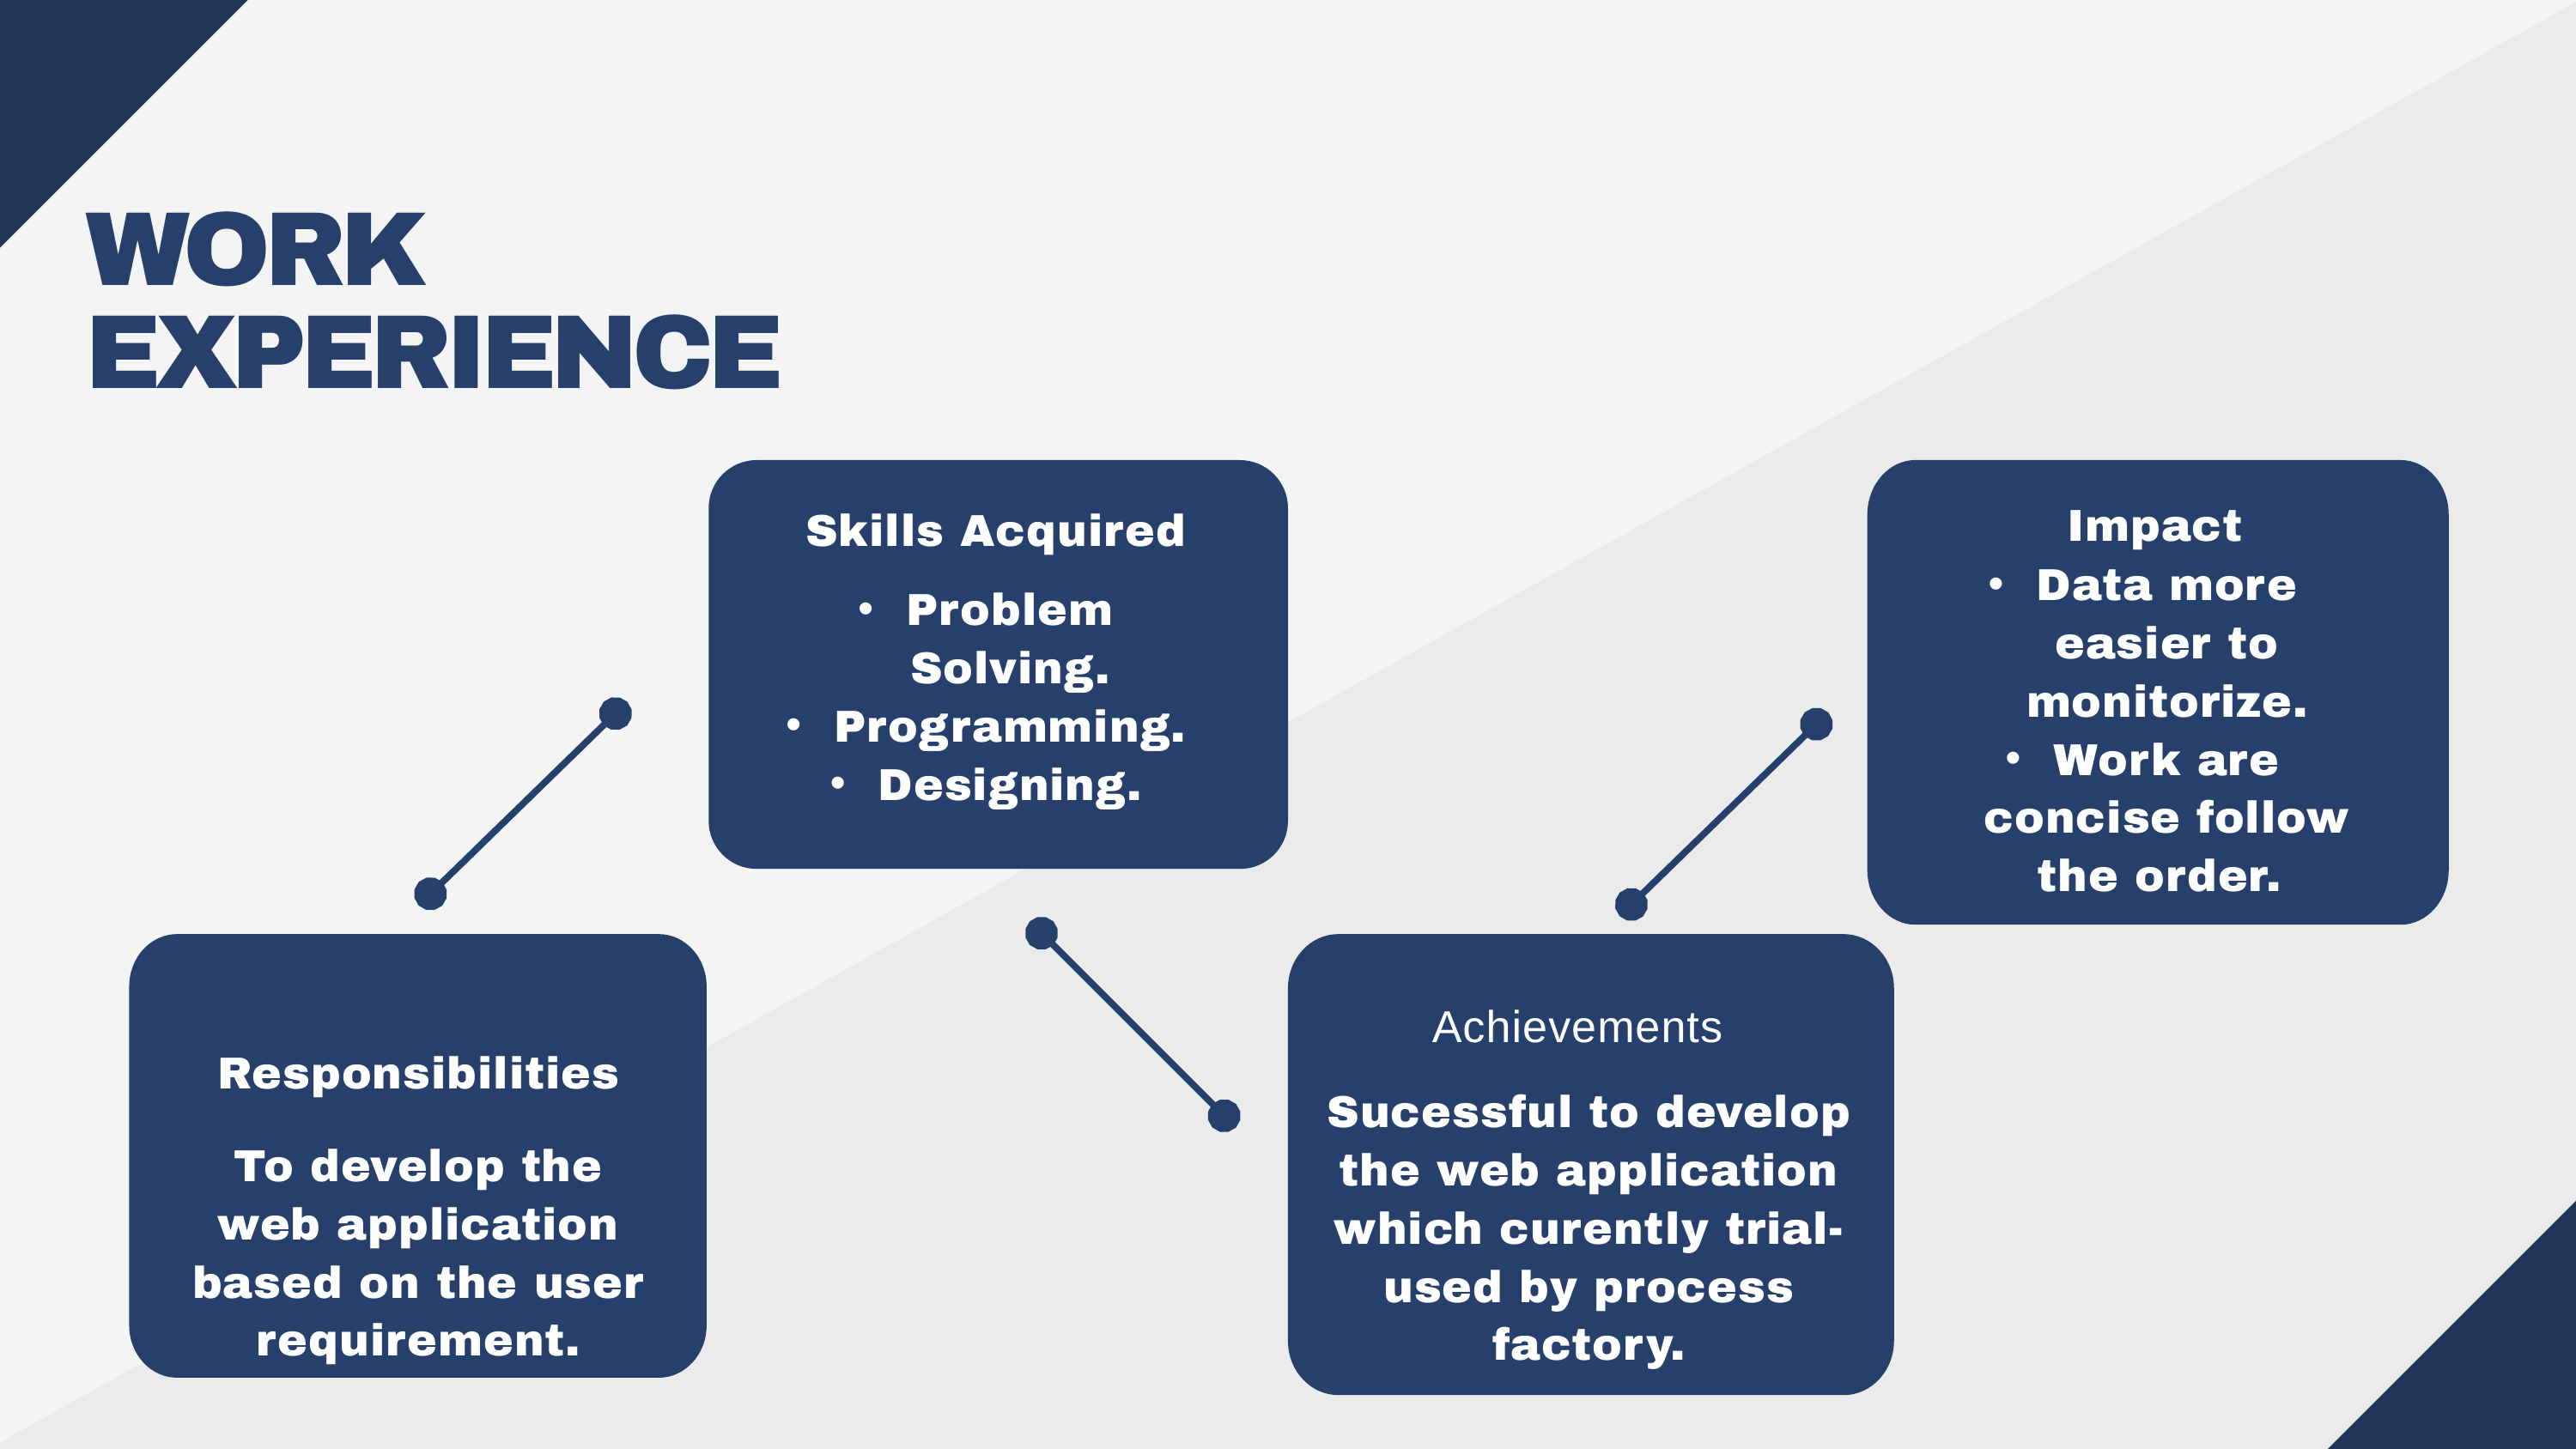

WORK EXPERIENCE

Impact
Skills Acquired
Data more easier to monitorize.
Work are concise follow the order.
Problem Solving.
Programming.
Designing.

Achievements

Responsibilities
Sucessful to develop the web application which curently trial-used by process factory.
To develop the web application based on the user requirement.